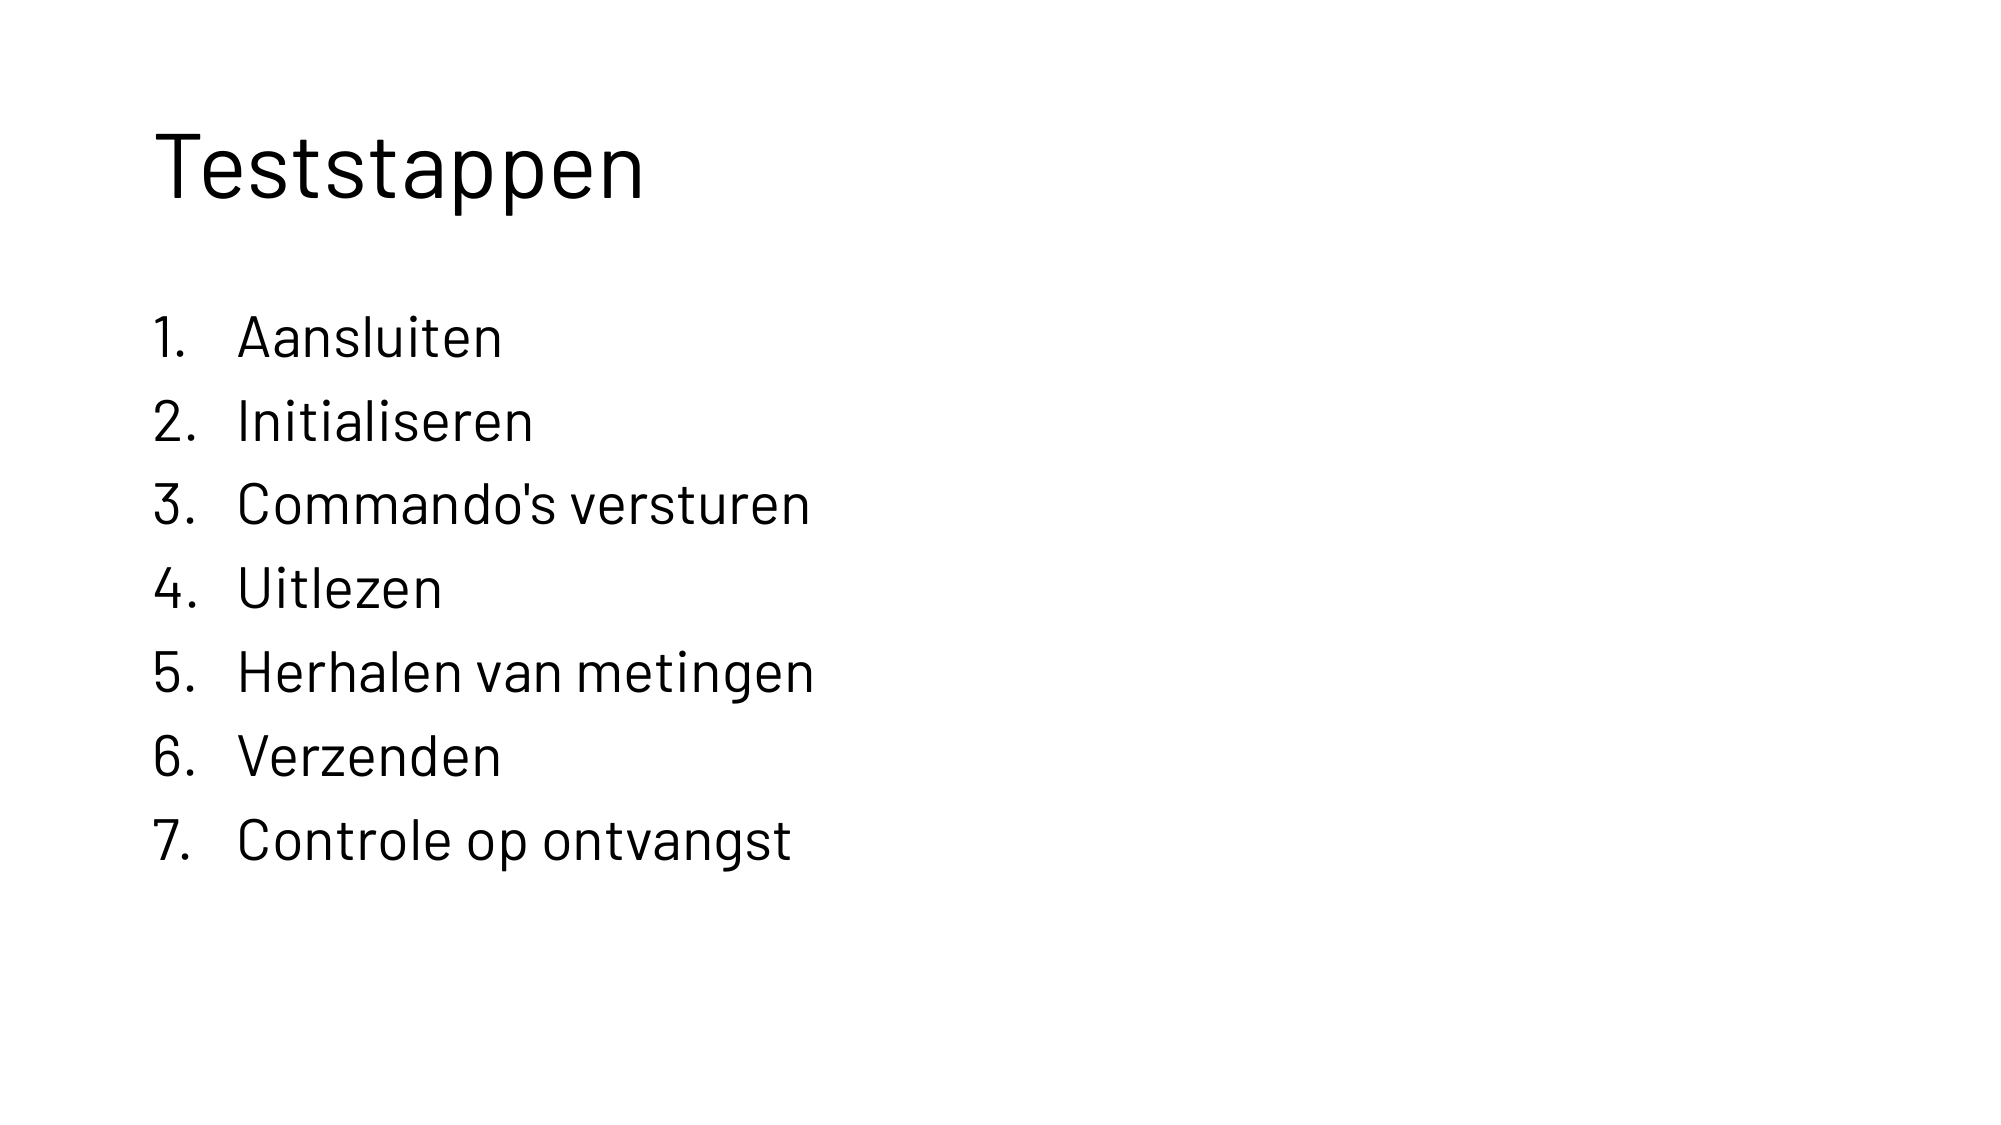

# Teststappen
Aansluiten
Initialiseren
Commando's versturen
Uitlezen
Herhalen van metingen
Verzenden
Controle op ontvangst